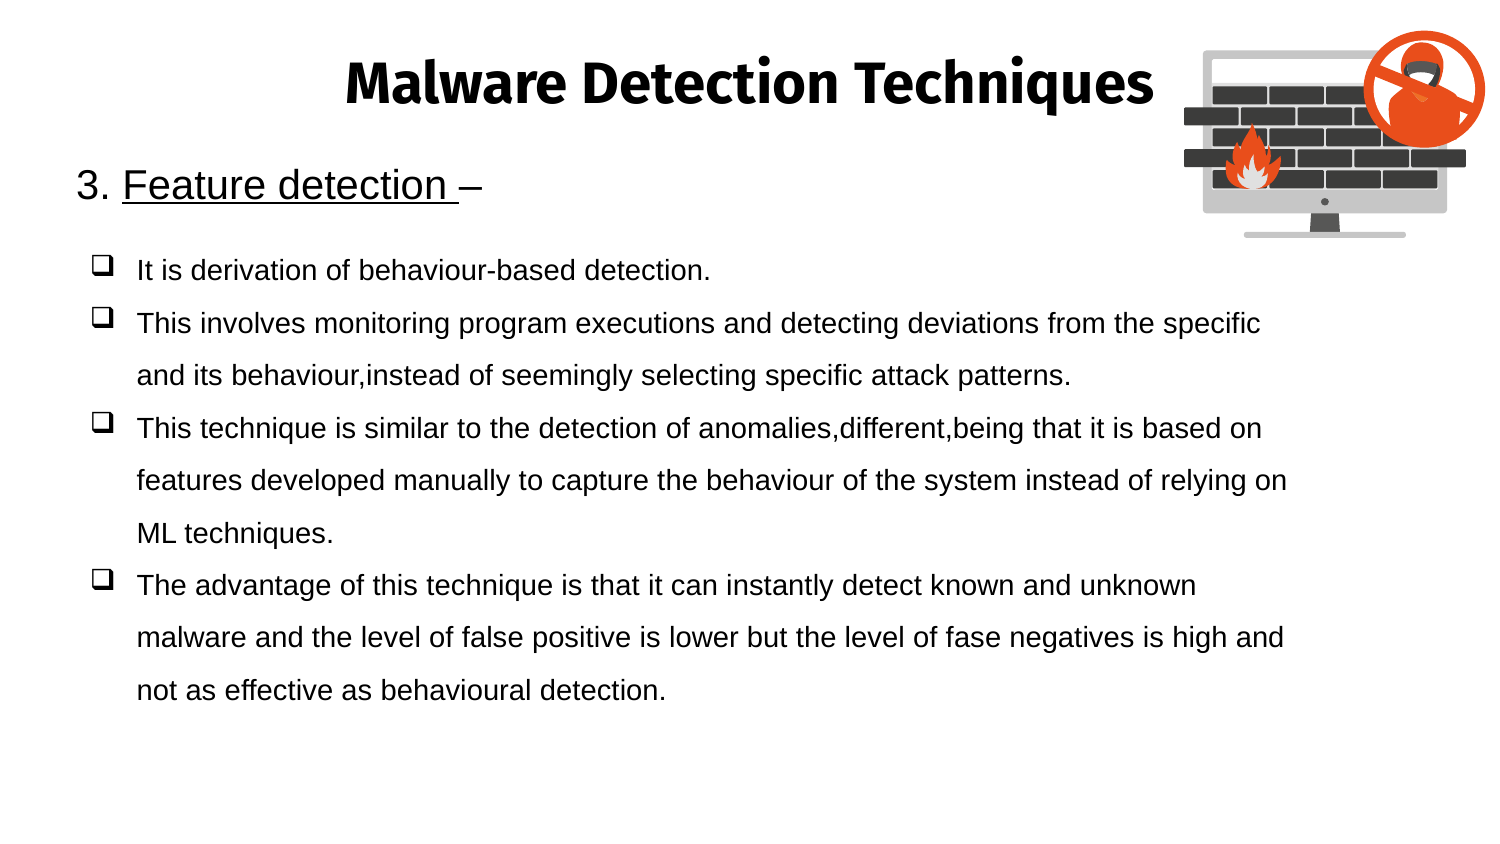

# Malware Detection Techniques

3. Feature detection –

It is derivation of behaviour-based detection.
This involves monitoring program executions and detecting deviations from the specific and its behaviour,instead of seemingly selecting specific attack patterns.
This technique is similar to the detection of anomalies,different,being that it is based on features developed manually to capture the behaviour of the system instead of relying on ML techniques.
The advantage of this technique is that it can instantly detect known and unknown malware and the level of false positive is lower but the level of fase negatives is high and not as effective as behavioural detection.